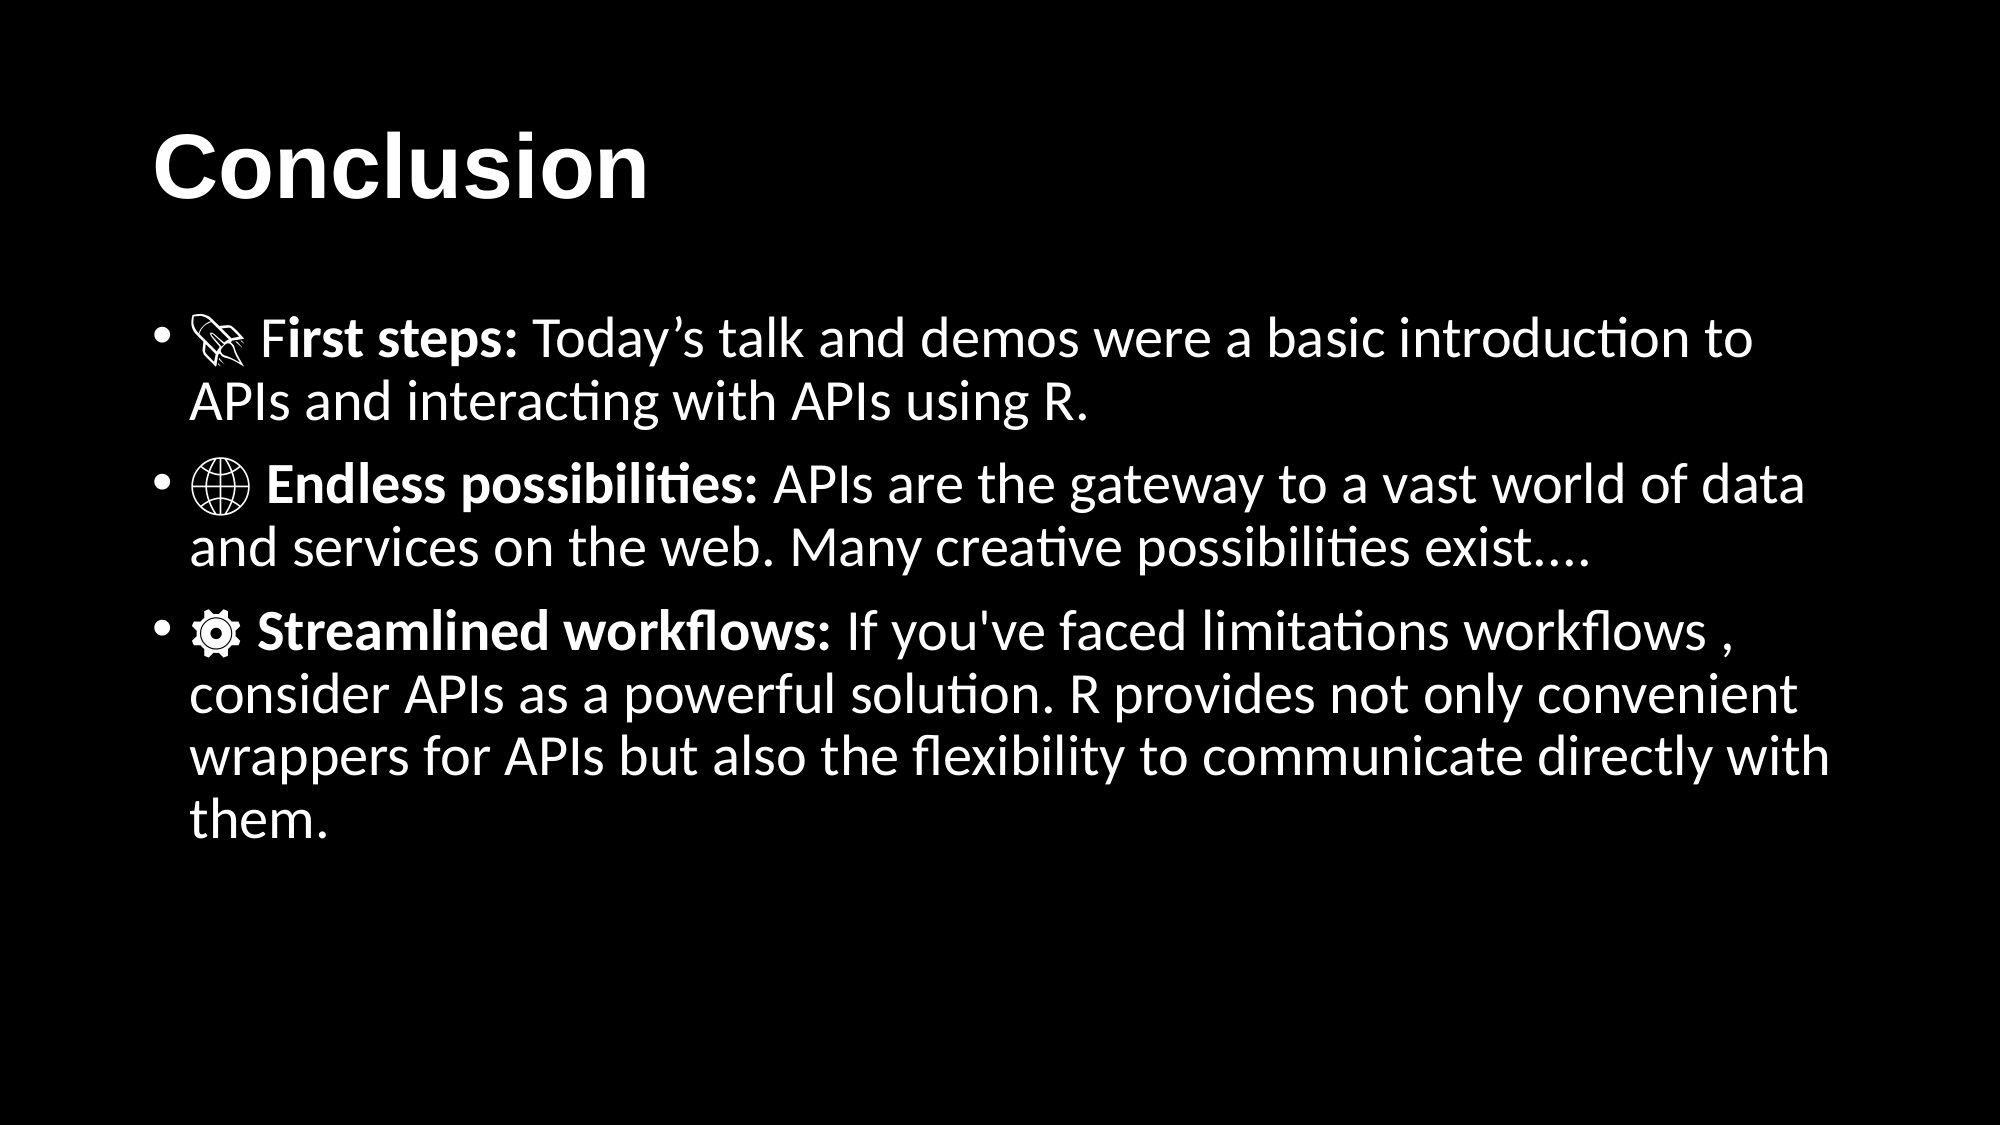

# Conclusion
🚀 First steps: Today’s talk and demos were a basic introduction to APIs and interacting with APIs using R.
🌐 Endless possibilities: APIs are the gateway to a vast world of data and services on the web. Many creative possibilities exist....
⚙️ Streamlined workflows: If you've faced limitations workflows , consider APIs as a powerful solution. R provides not only convenient wrappers for APIs but also the flexibility to communicate directly with them.